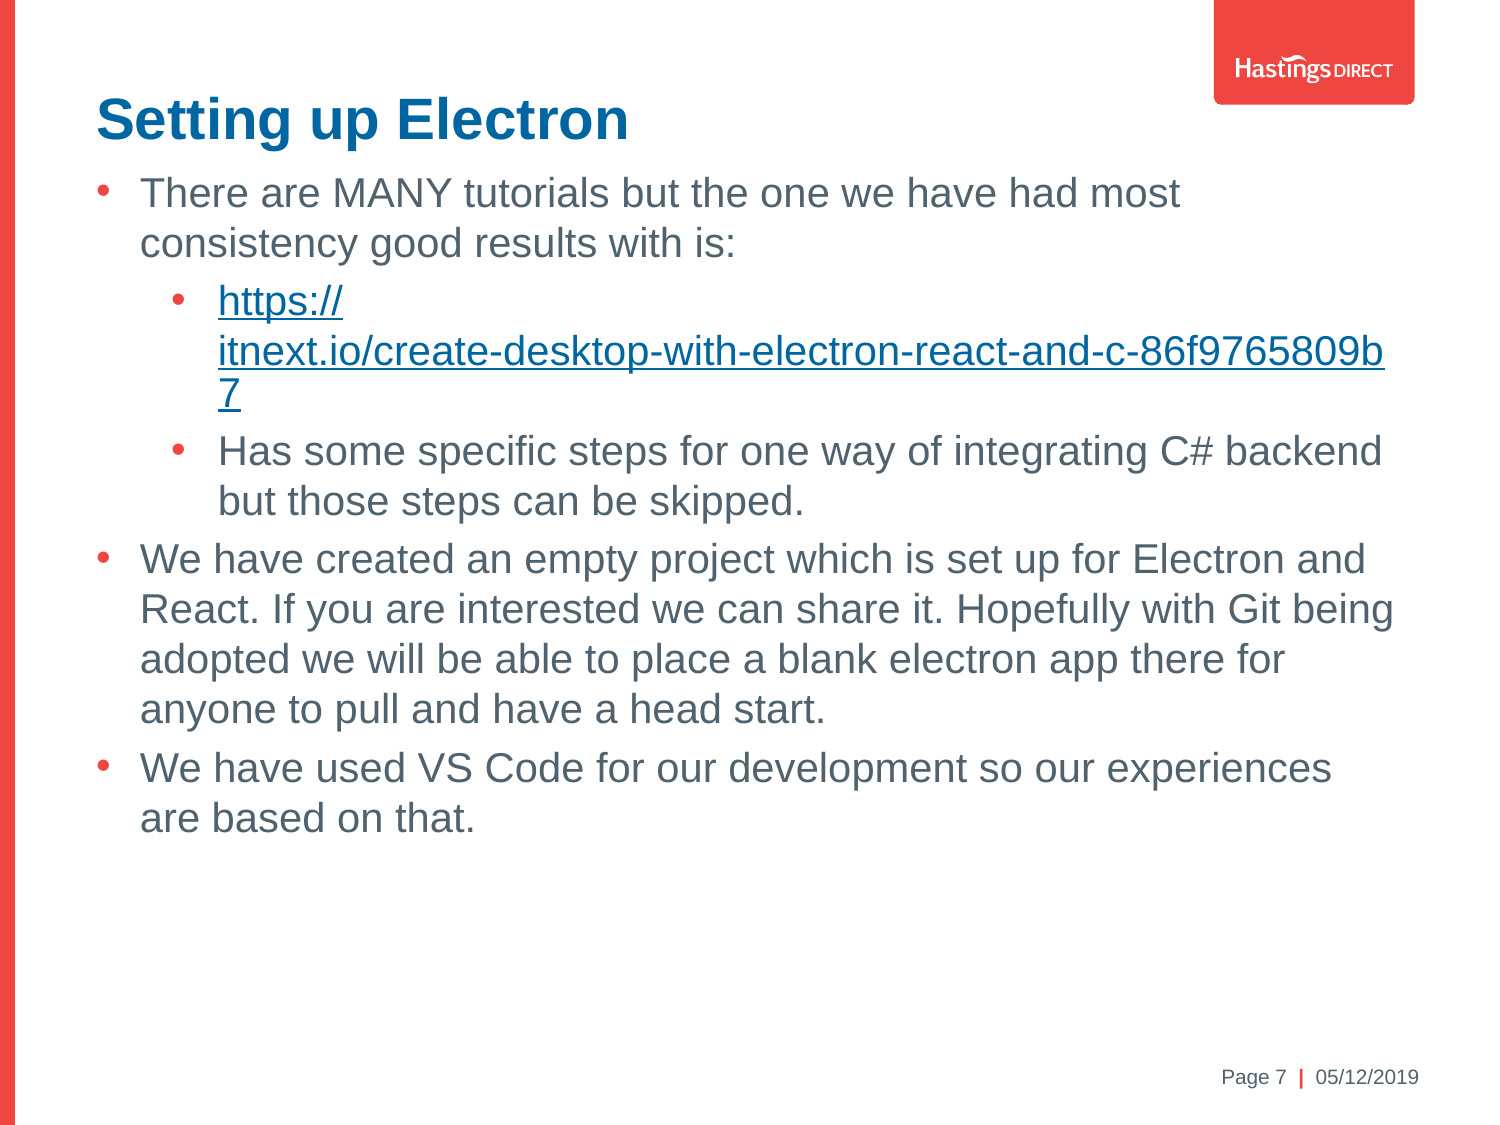

Setting up Electron
There are MANY tutorials but the one we have had most consistency good results with is:
https://itnext.io/create-desktop-with-electron-react-and-c-86f9765809b7
Has some specific steps for one way of integrating C# backend but those steps can be skipped.
We have created an empty project which is set up for Electron and React. If you are interested we can share it. Hopefully with Git being adopted we will be able to place a blank electron app there for anyone to pull and have a head start.
We have used VS Code for our development so our experiences are based on that.